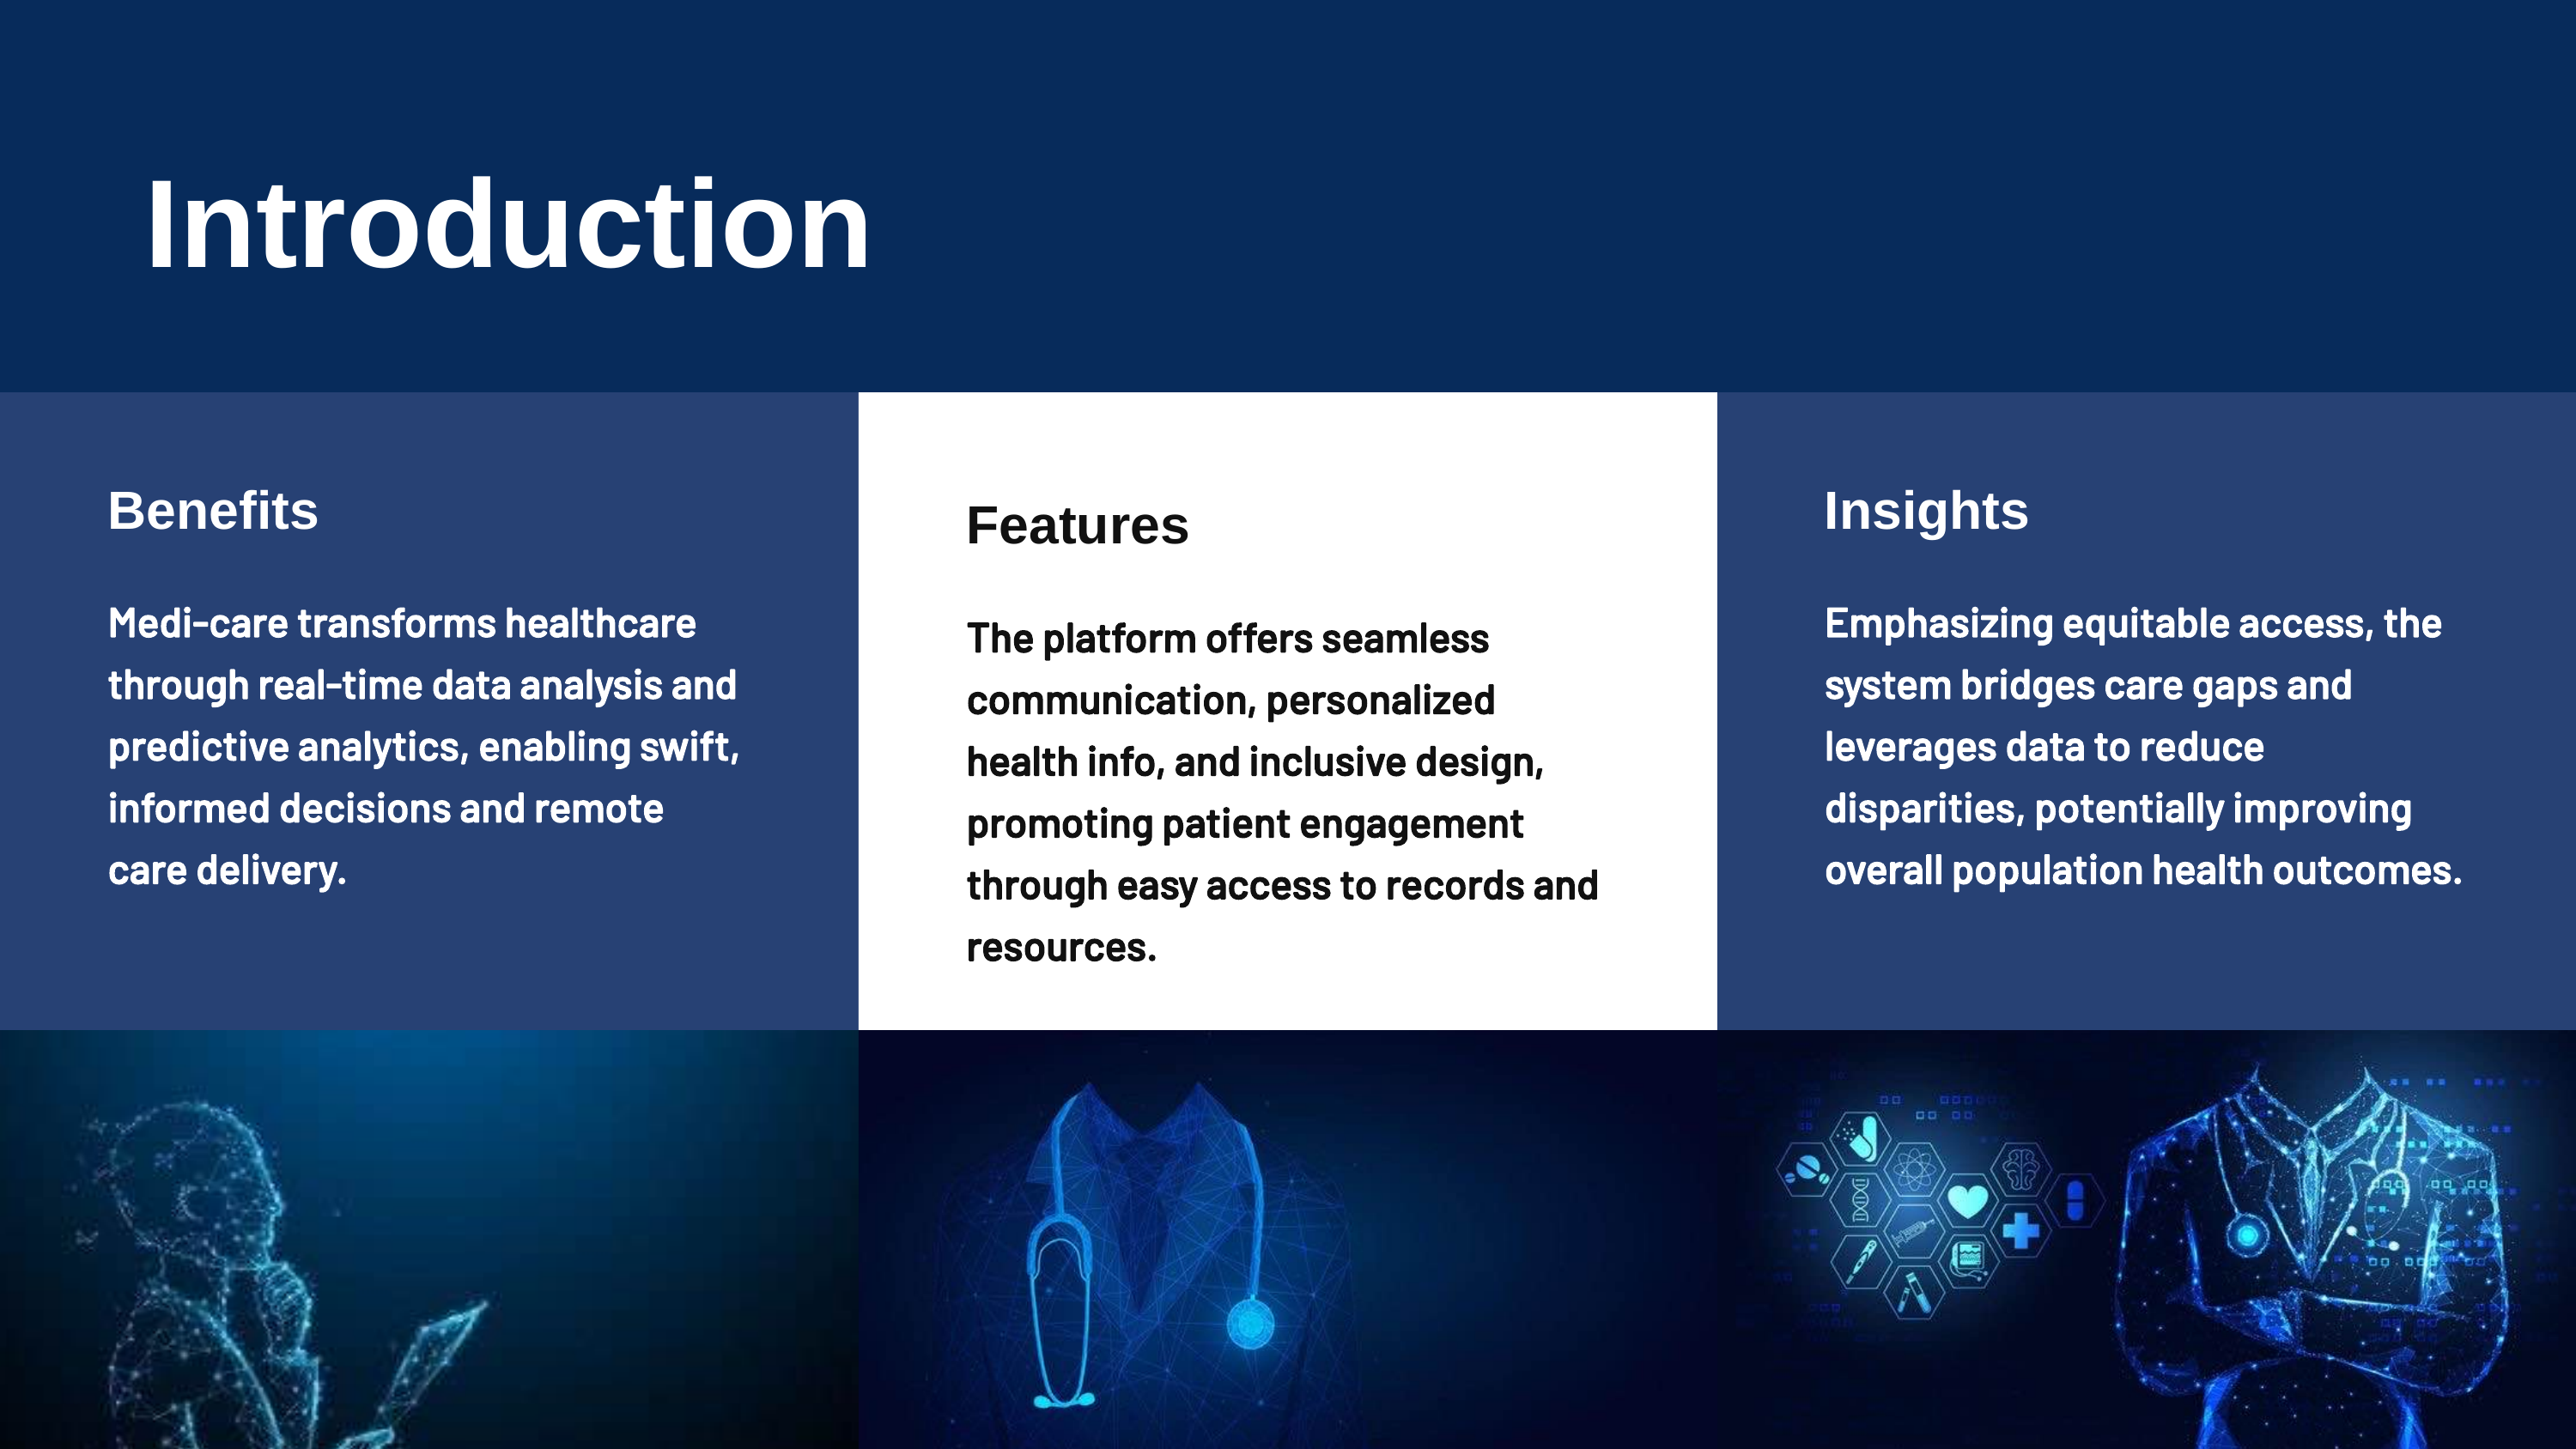

Introduction

Benefits
Medi-care transforms healthcare through real-time data analysis and predictive analytics, enabling swift, informed decisions and remote care delivery.
Insights
Emphasizing equitable access, the system bridges care gaps and leverages data to reduce disparities, potentially improving overall population health outcomes.
Features
The platform offers seamless communication, personalized health info, and inclusive design, promoting patient engagement through easy access to records and resources.